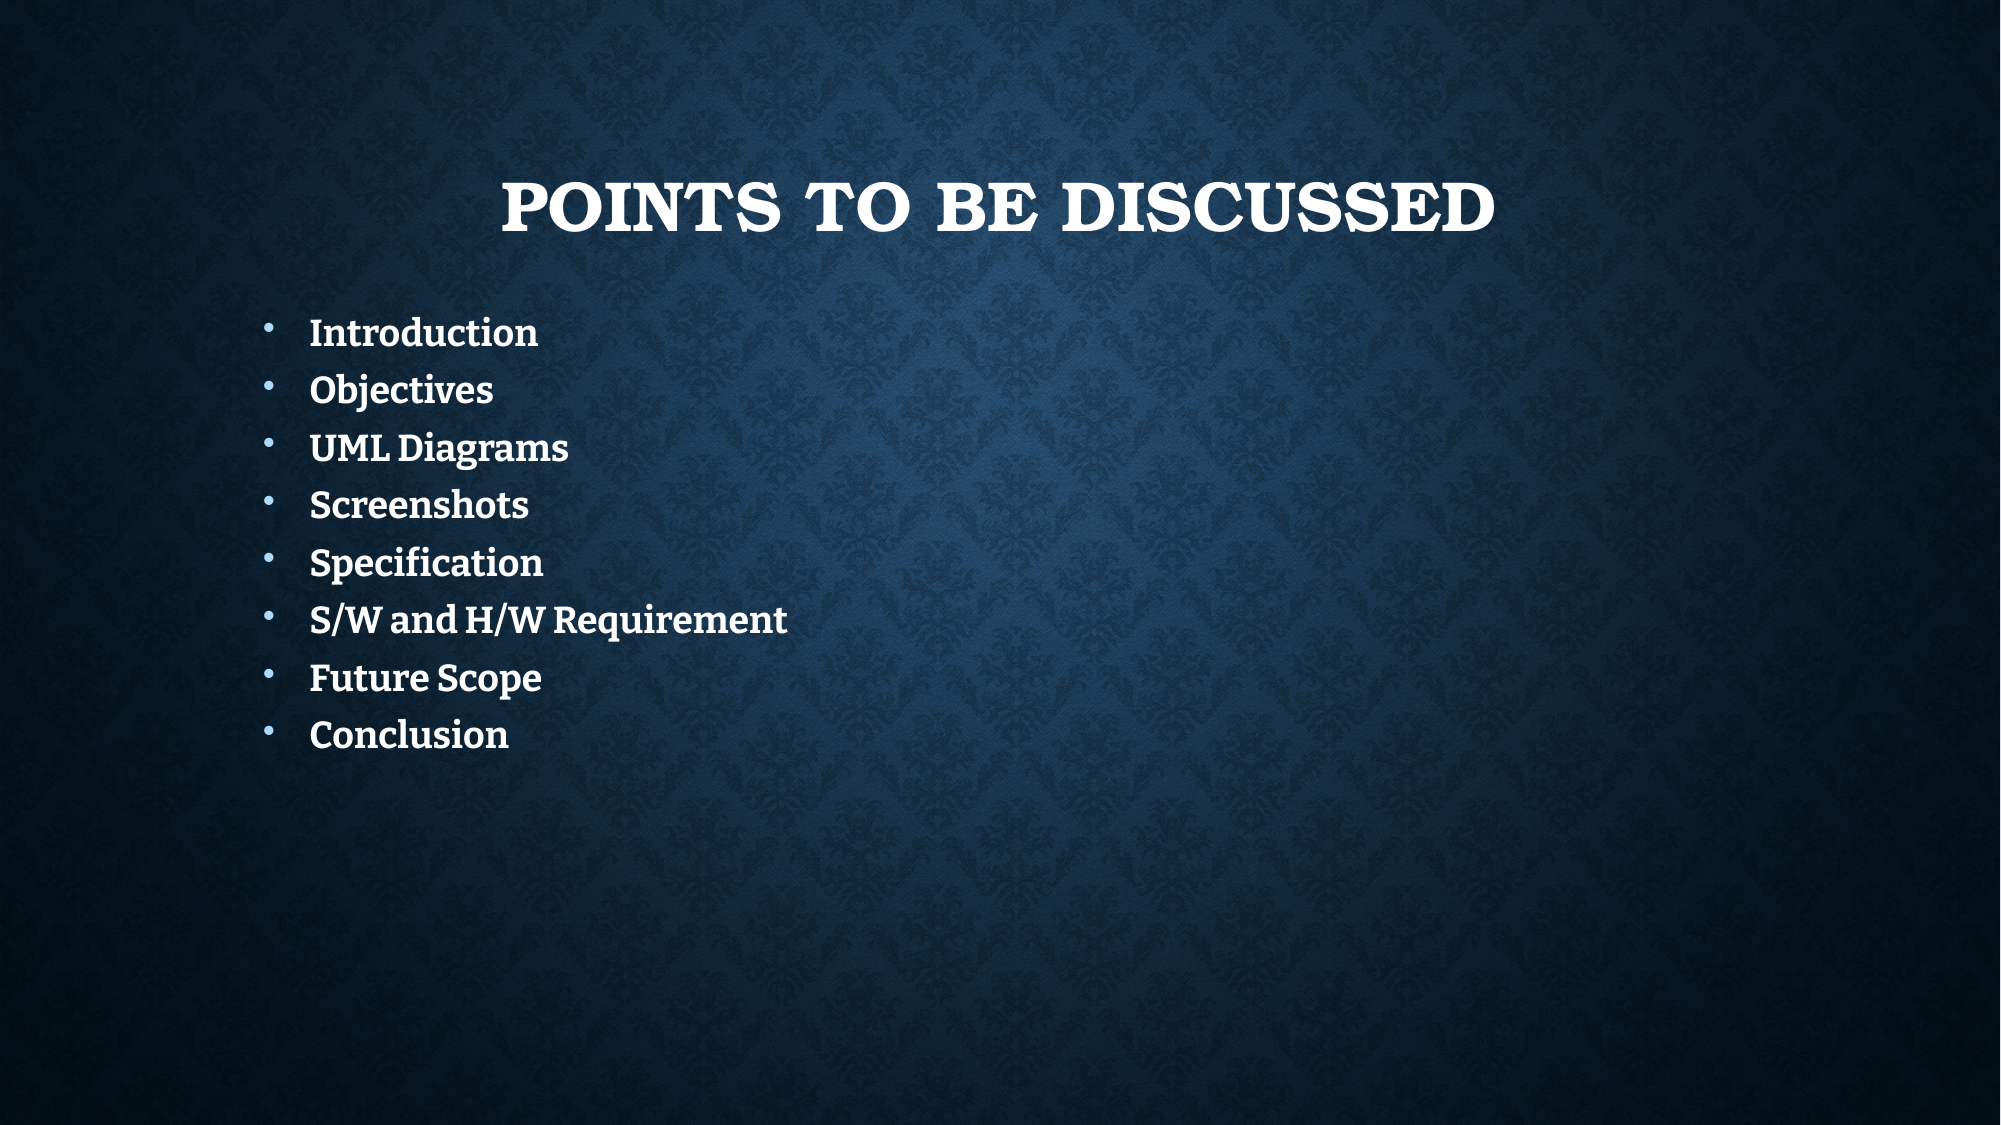

# Points to be discussed
Introduction
Objectives
UML Diagrams
Screenshots
Specification
S/W and H/W Requirement
Future Scope
Conclusion